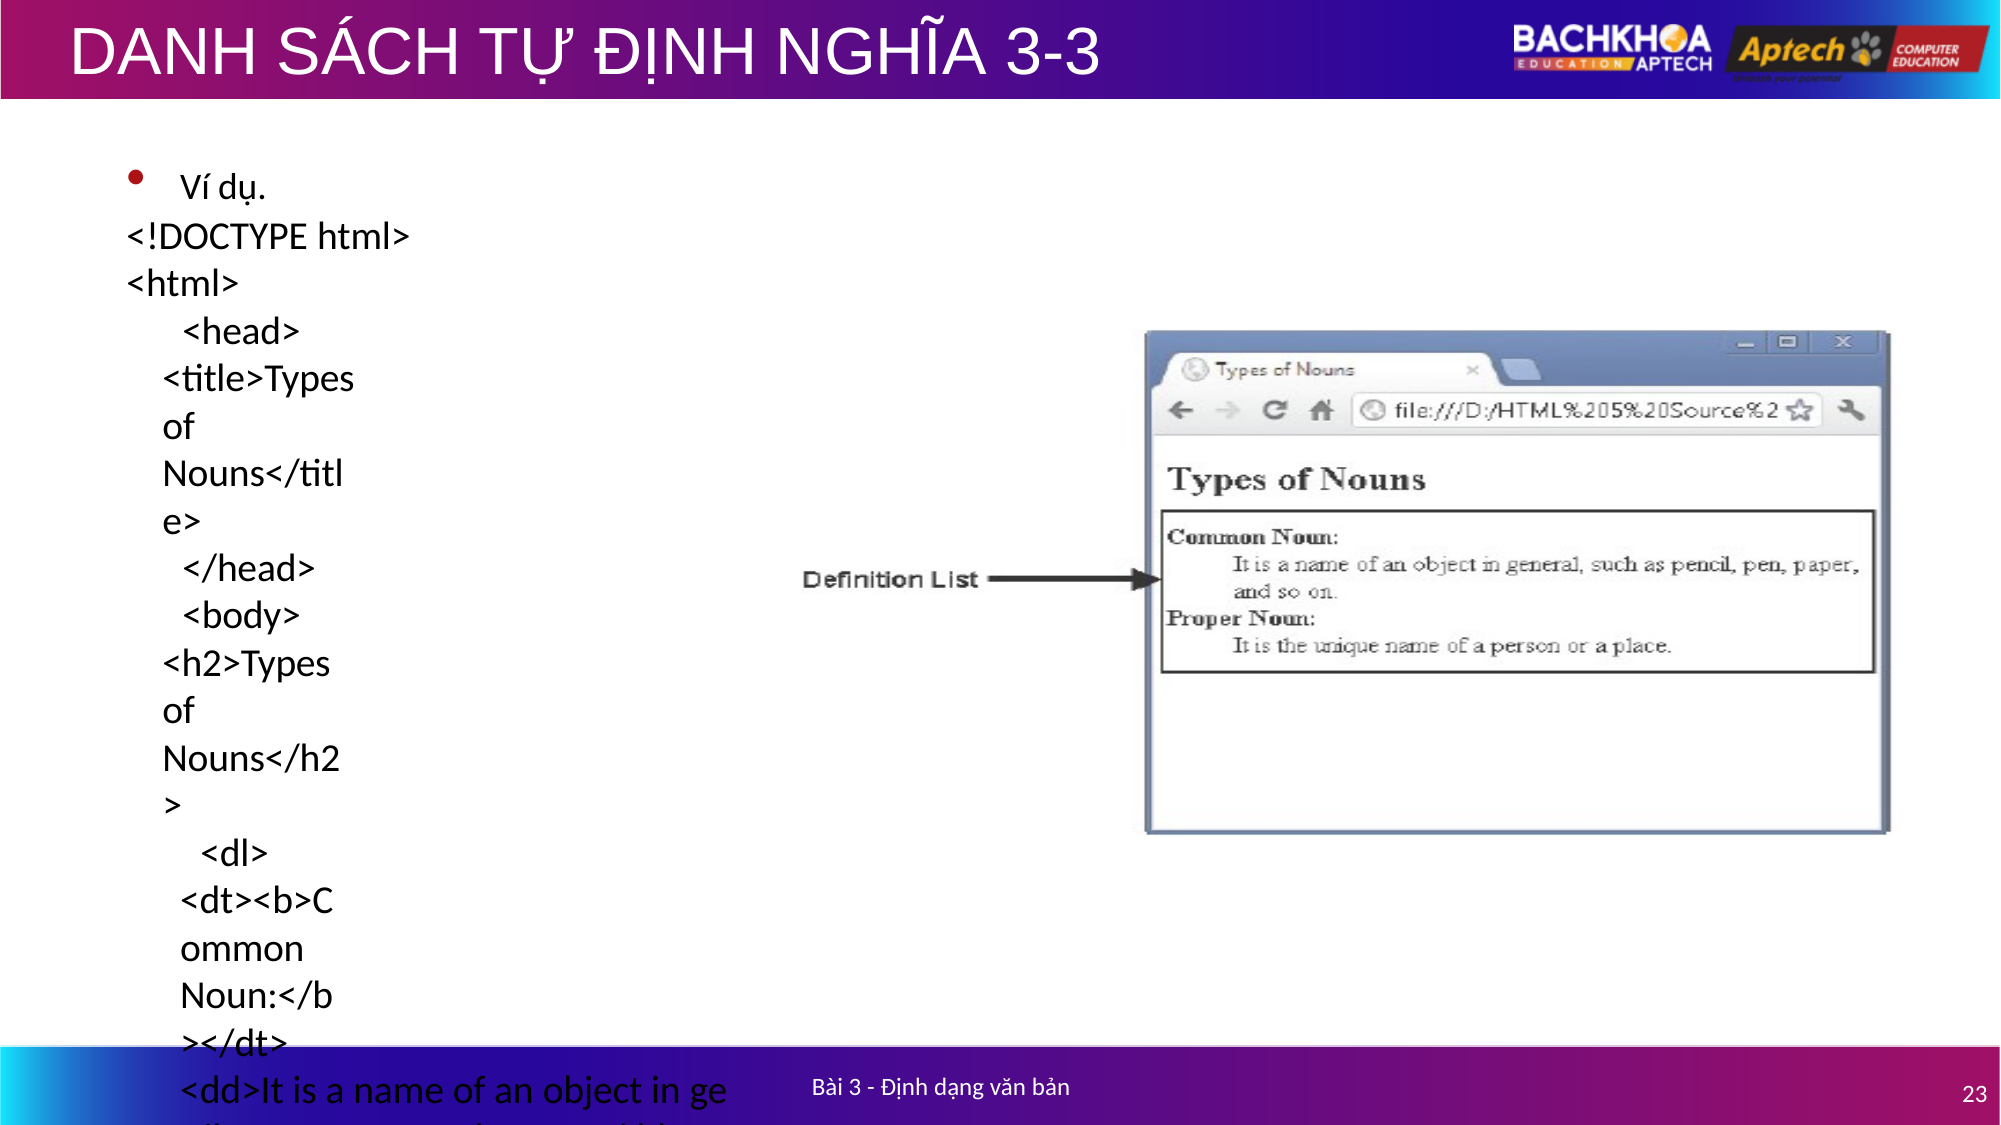

# DANH SÁCH TỰ ĐỊNH NGHĨA 3-3

Ví dụ.
<!DOCTYPE html>
<html>
<head>
<title>Types of Nouns</title>
</head>
<body>
<h2>Types of Nouns</h2>
<dl>
<dt><b>Common Noun:</b></dt>
<dd>It is a name of an object in ge  pencil, pen, paper, and so on.</dd>
<dt><b>Proper Noun:</b></dt>
<dd>It is the unique name of a place
</dd>
</dl>
</body>
</html>

Bài 3 - Định dạng văn bản
23